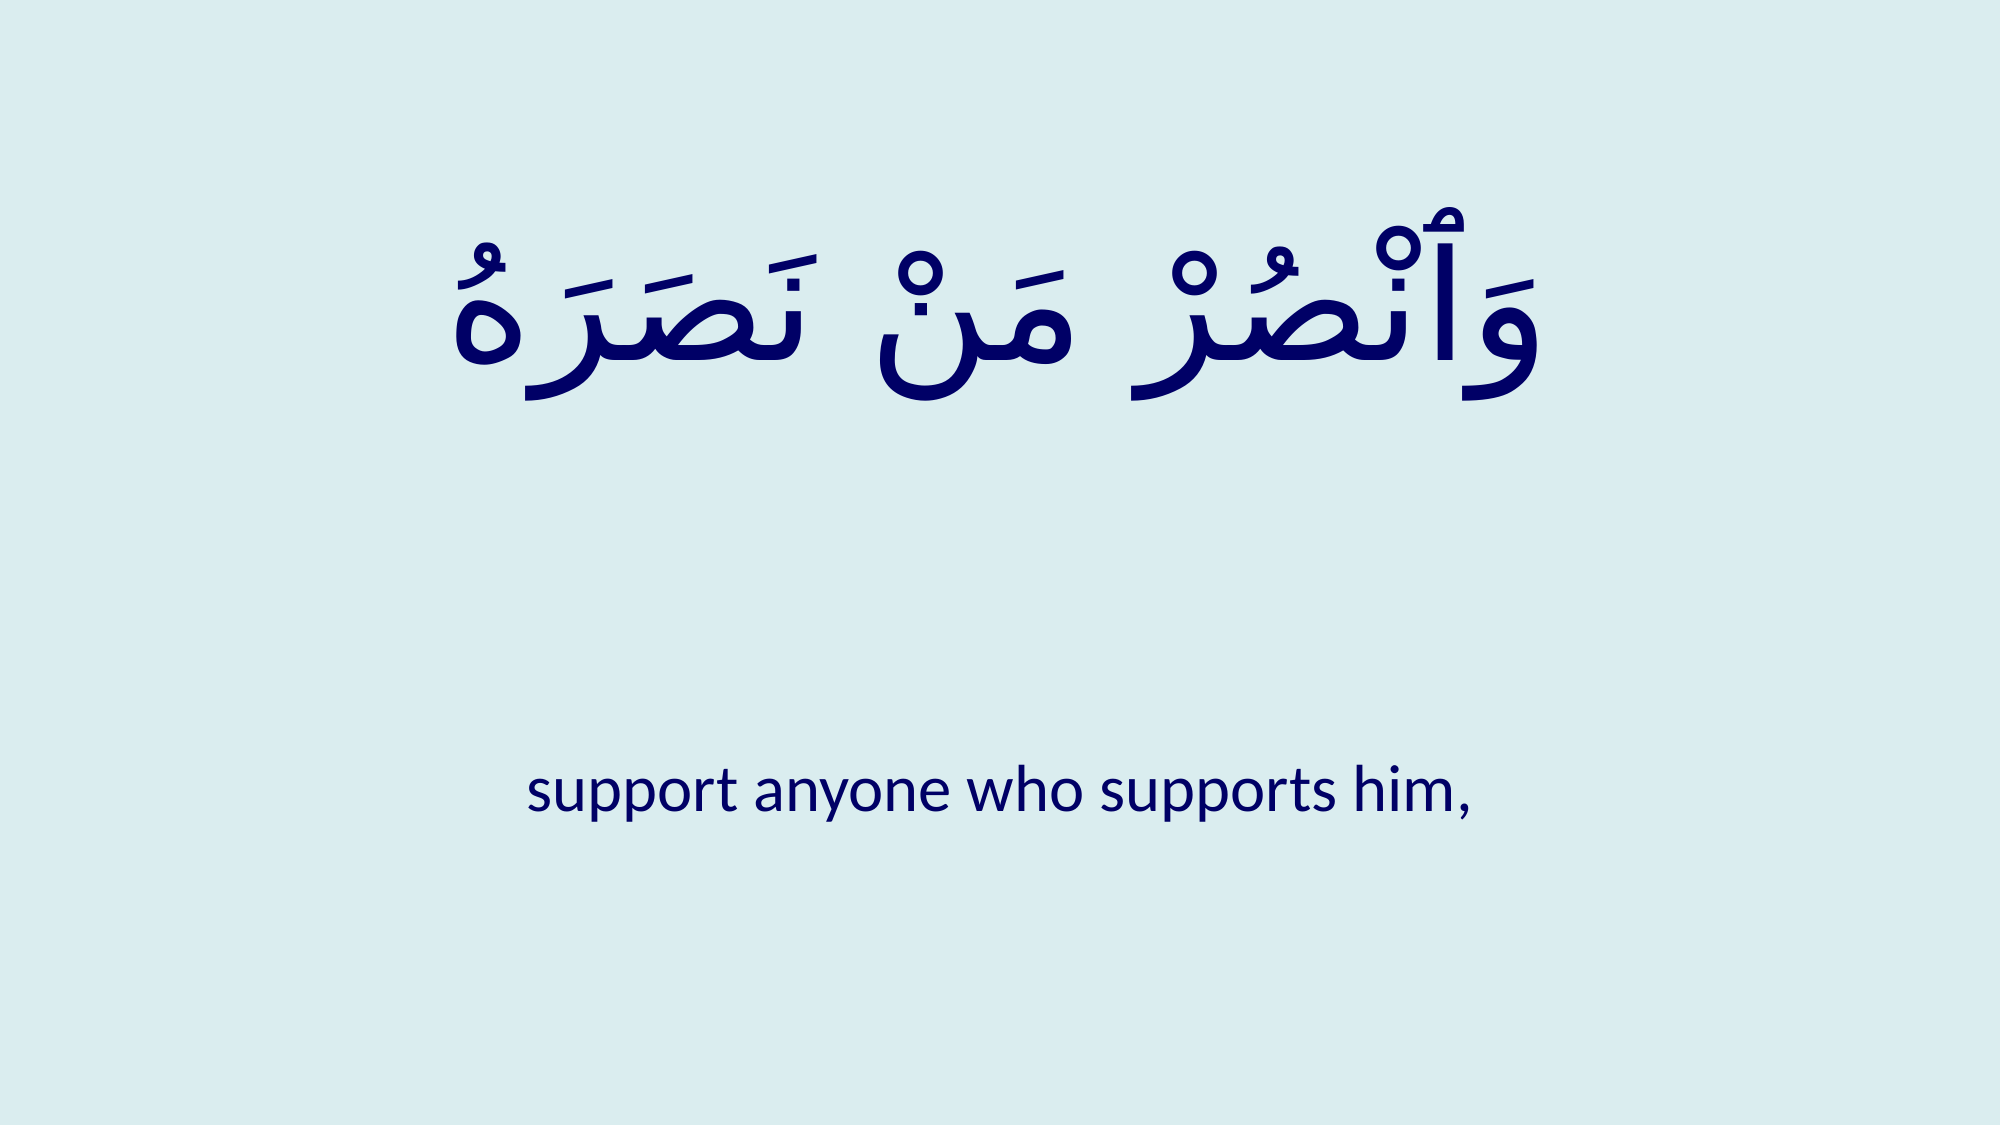

# وَٱنْصُرْ مَنْ نَصَرَهُ
support anyone who supports him,